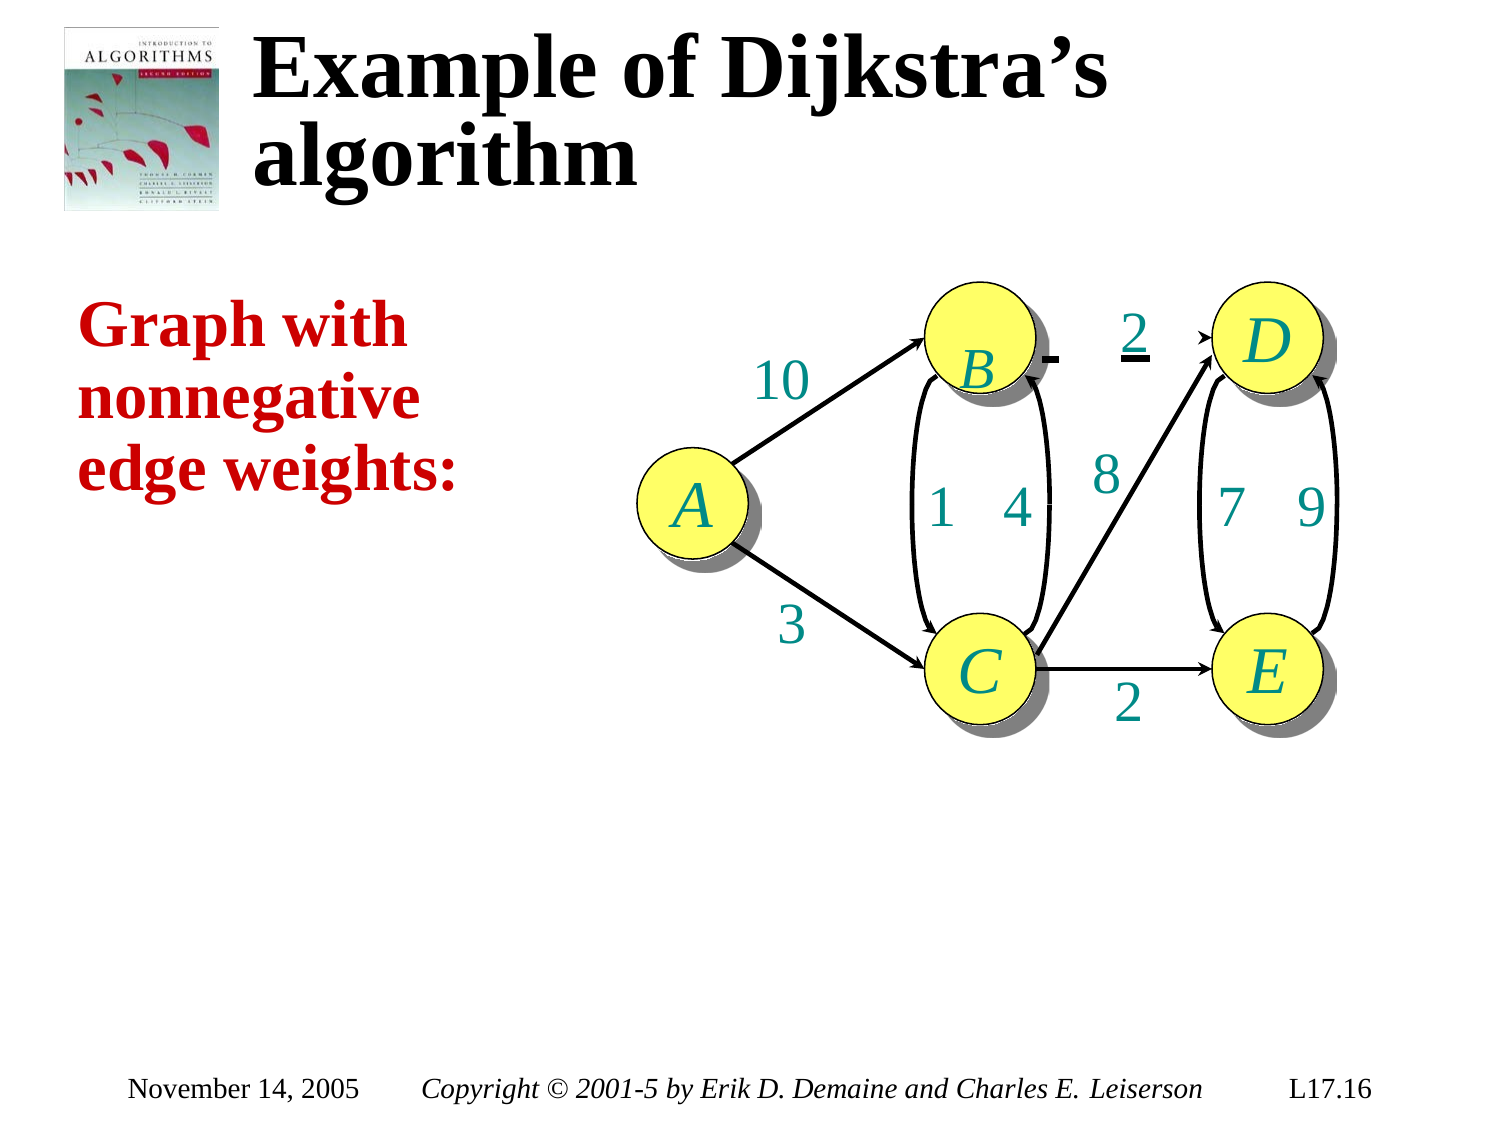

# Example of Dijkstra’s  algorithm
B	 	2
Graph with  nonnegative  edge weights:

D

10
8

A
1	4
7	9
3

C
E
2
November 14, 2005
Copyright © 2001-5 by Erik D. Demaine and Charles E. Leiserson
L17.16